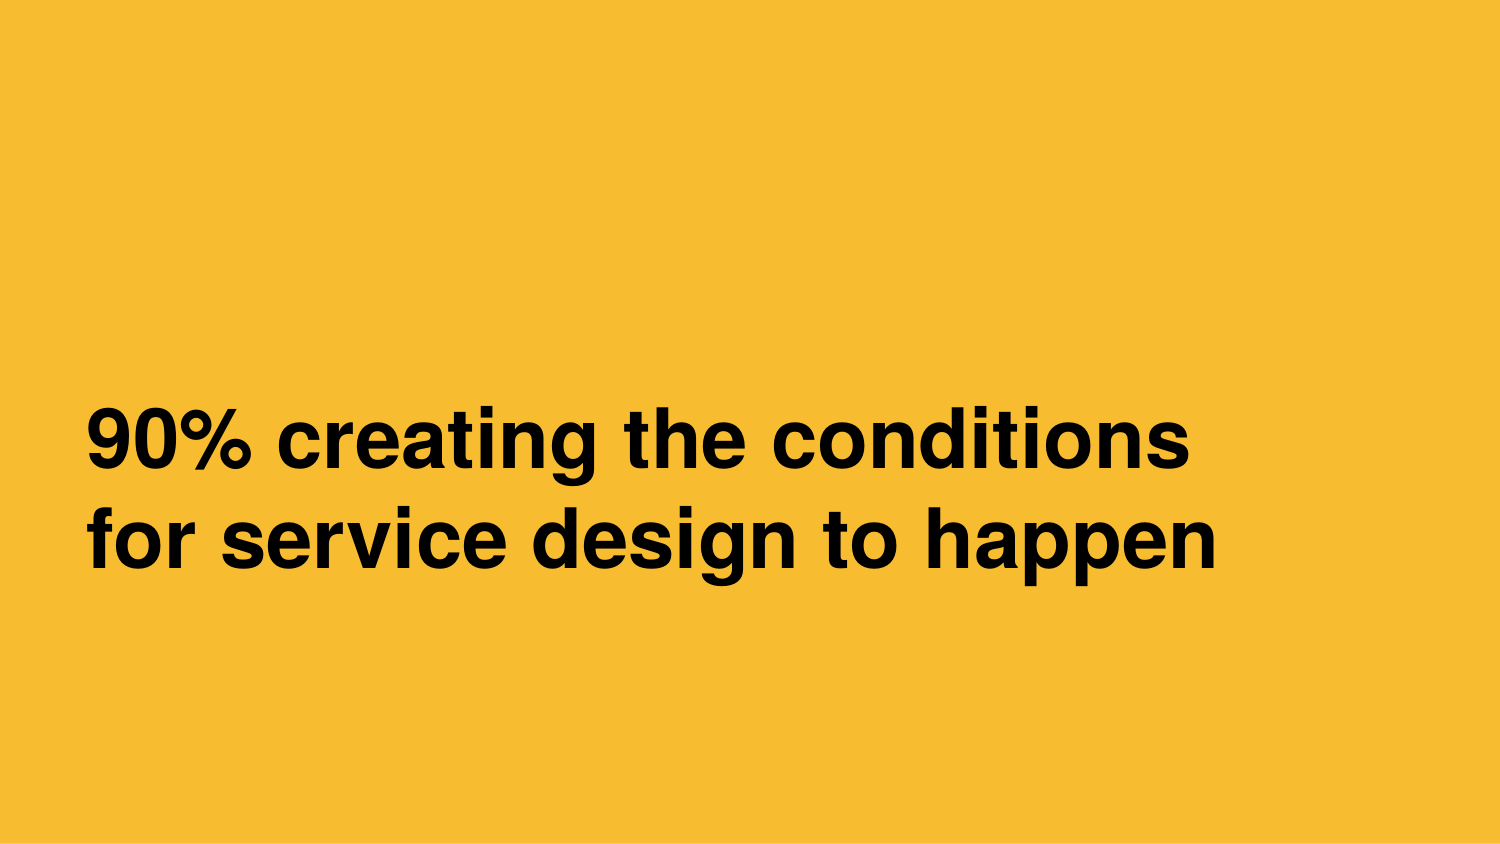

# 90% creating the conditions
for service design to happen